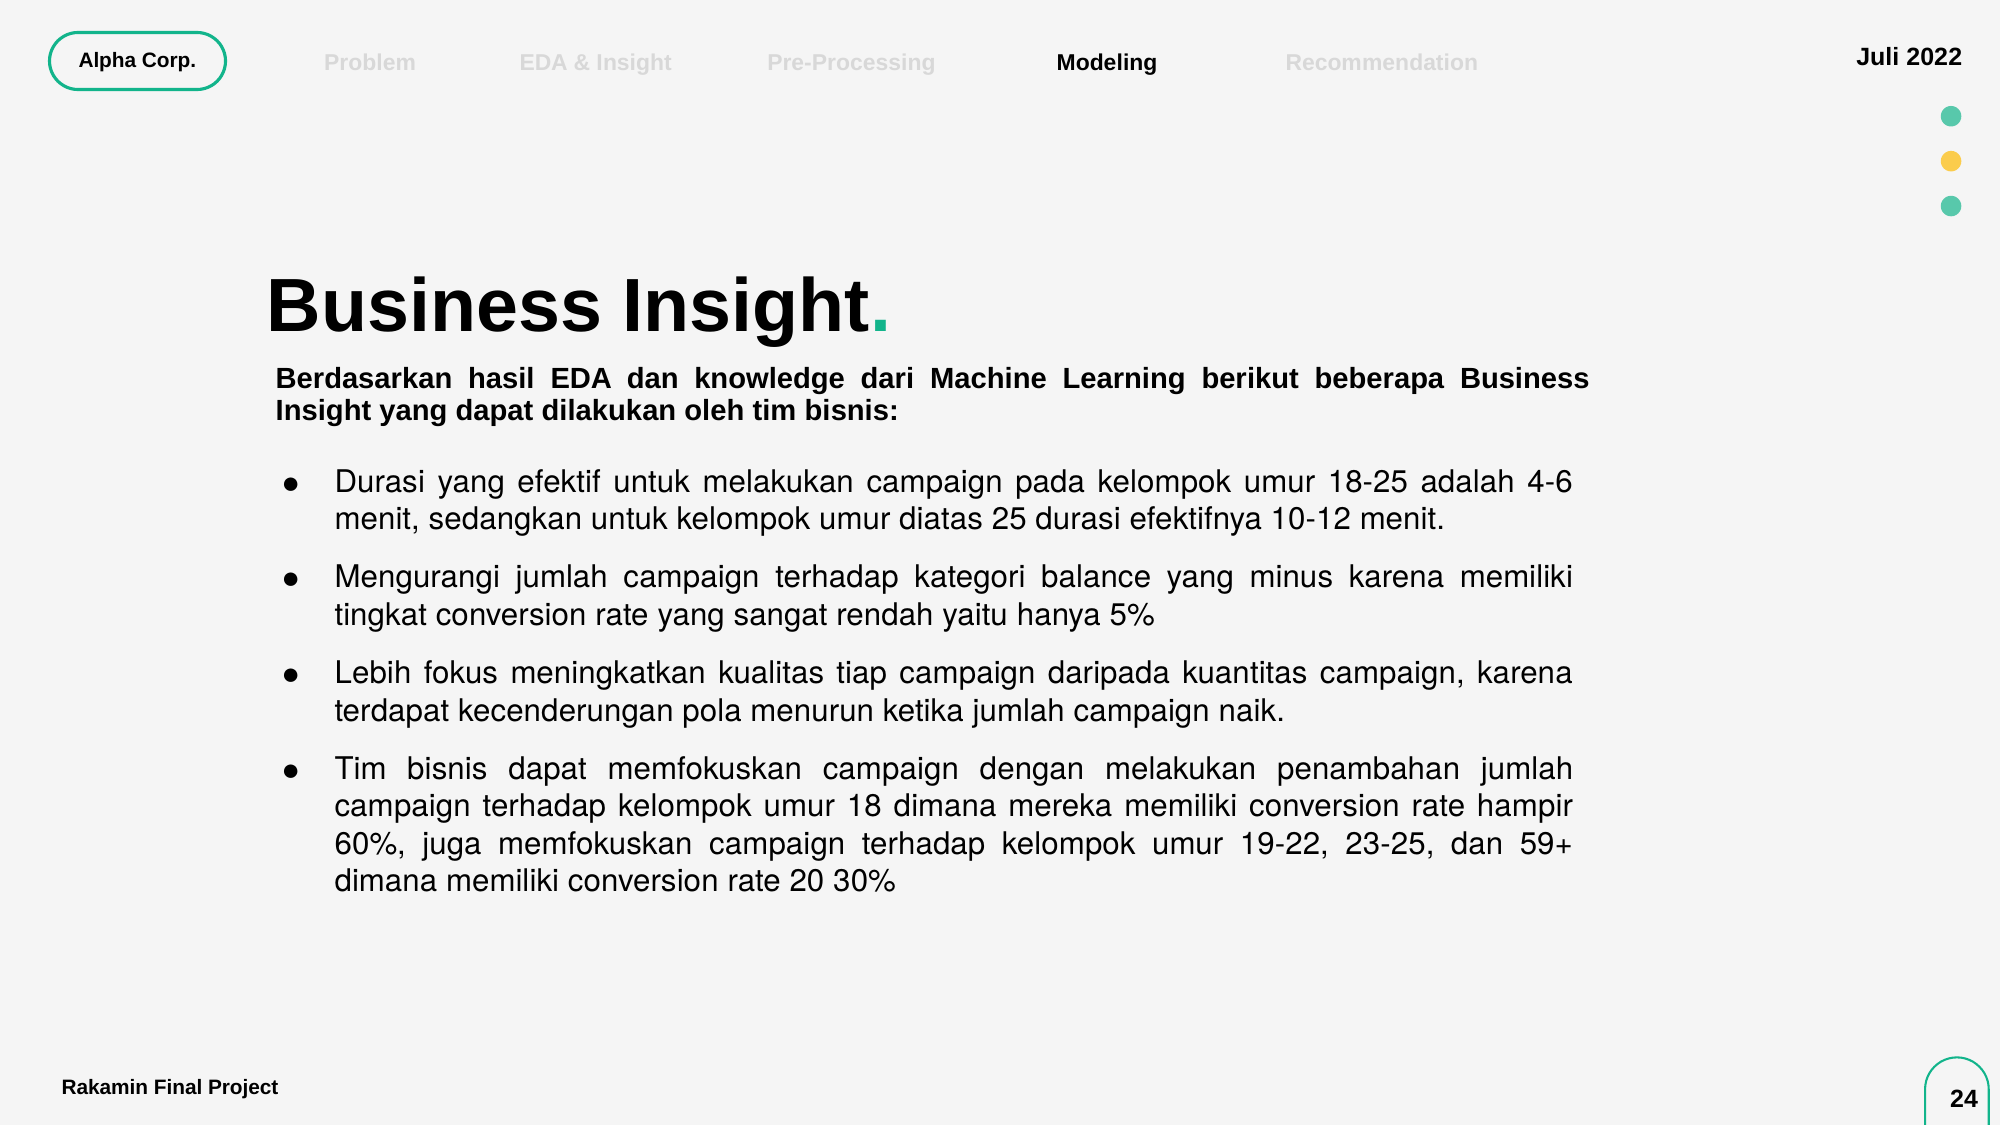

# Business Insight.
Berdasarkan hasil EDA dan knowledge dari Machine Learning berikut beberapa Business Insight yang dapat dilakukan oleh tim bisnis:
Durasi yang efektif untuk melakukan campaign pada kelompok umur 18-25 adalah 4-6 menit, sedangkan untuk kelompok umur diatas 25 durasi efektifnya 10-12 menit.
Mengurangi jumlah campaign terhadap kategori balance yang minus karena memiliki tingkat conversion rate yang sangat rendah yaitu hanya 5%
Lebih fokus meningkatkan kualitas tiap campaign daripada kuantitas campaign, karena terdapat kecenderungan pola menurun ketika jumlah campaign naik.
Tim bisnis dapat memfokuskan campaign dengan melakukan penambahan jumlah campaign terhadap kelompok umur 18 dimana mereka memiliki conversion rate hampir 60%, juga memfokuskan campaign terhadap kelompok umur 19-22, 23-25, dan 59+ dimana memiliki conversion rate 20 30%
24